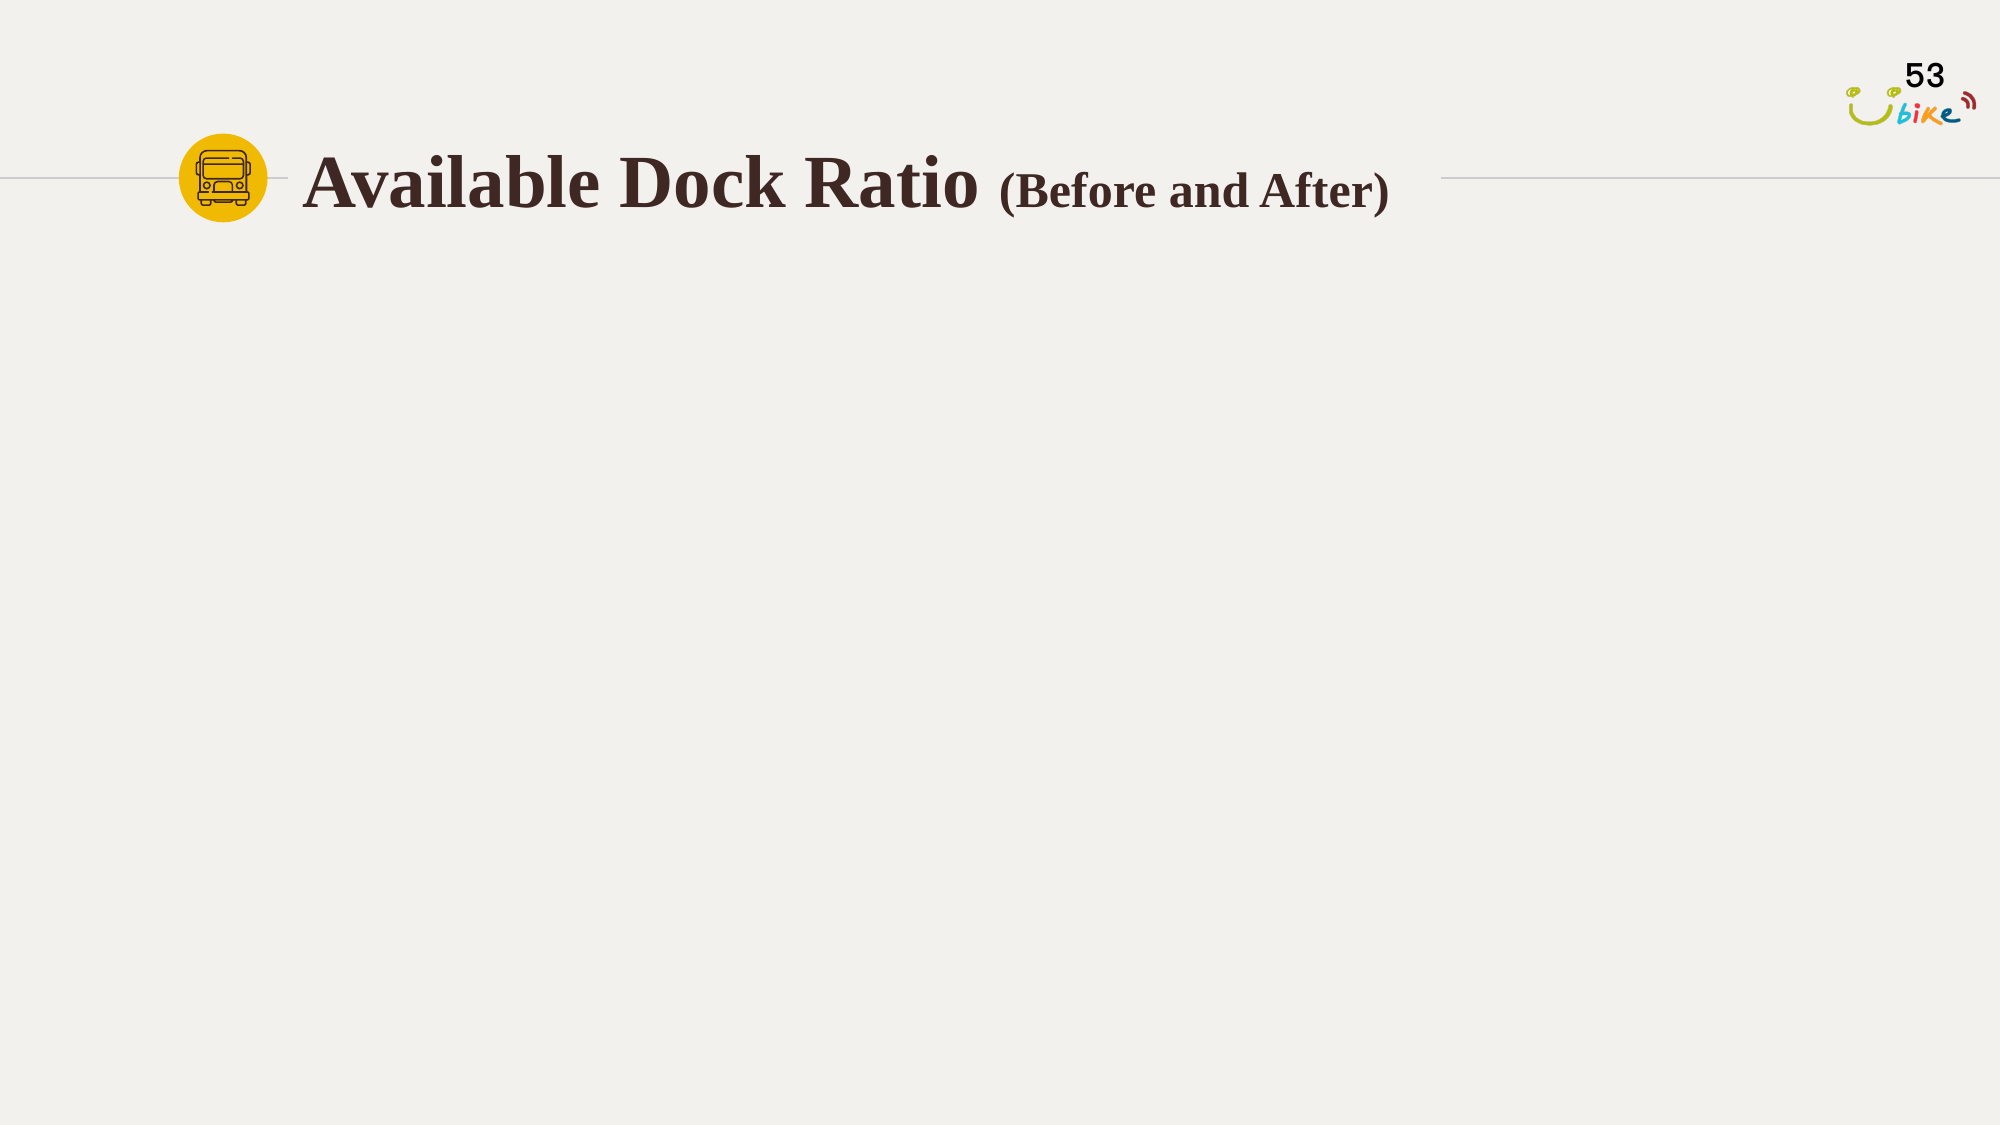

53
# Available Dock Ratio (Before and After)